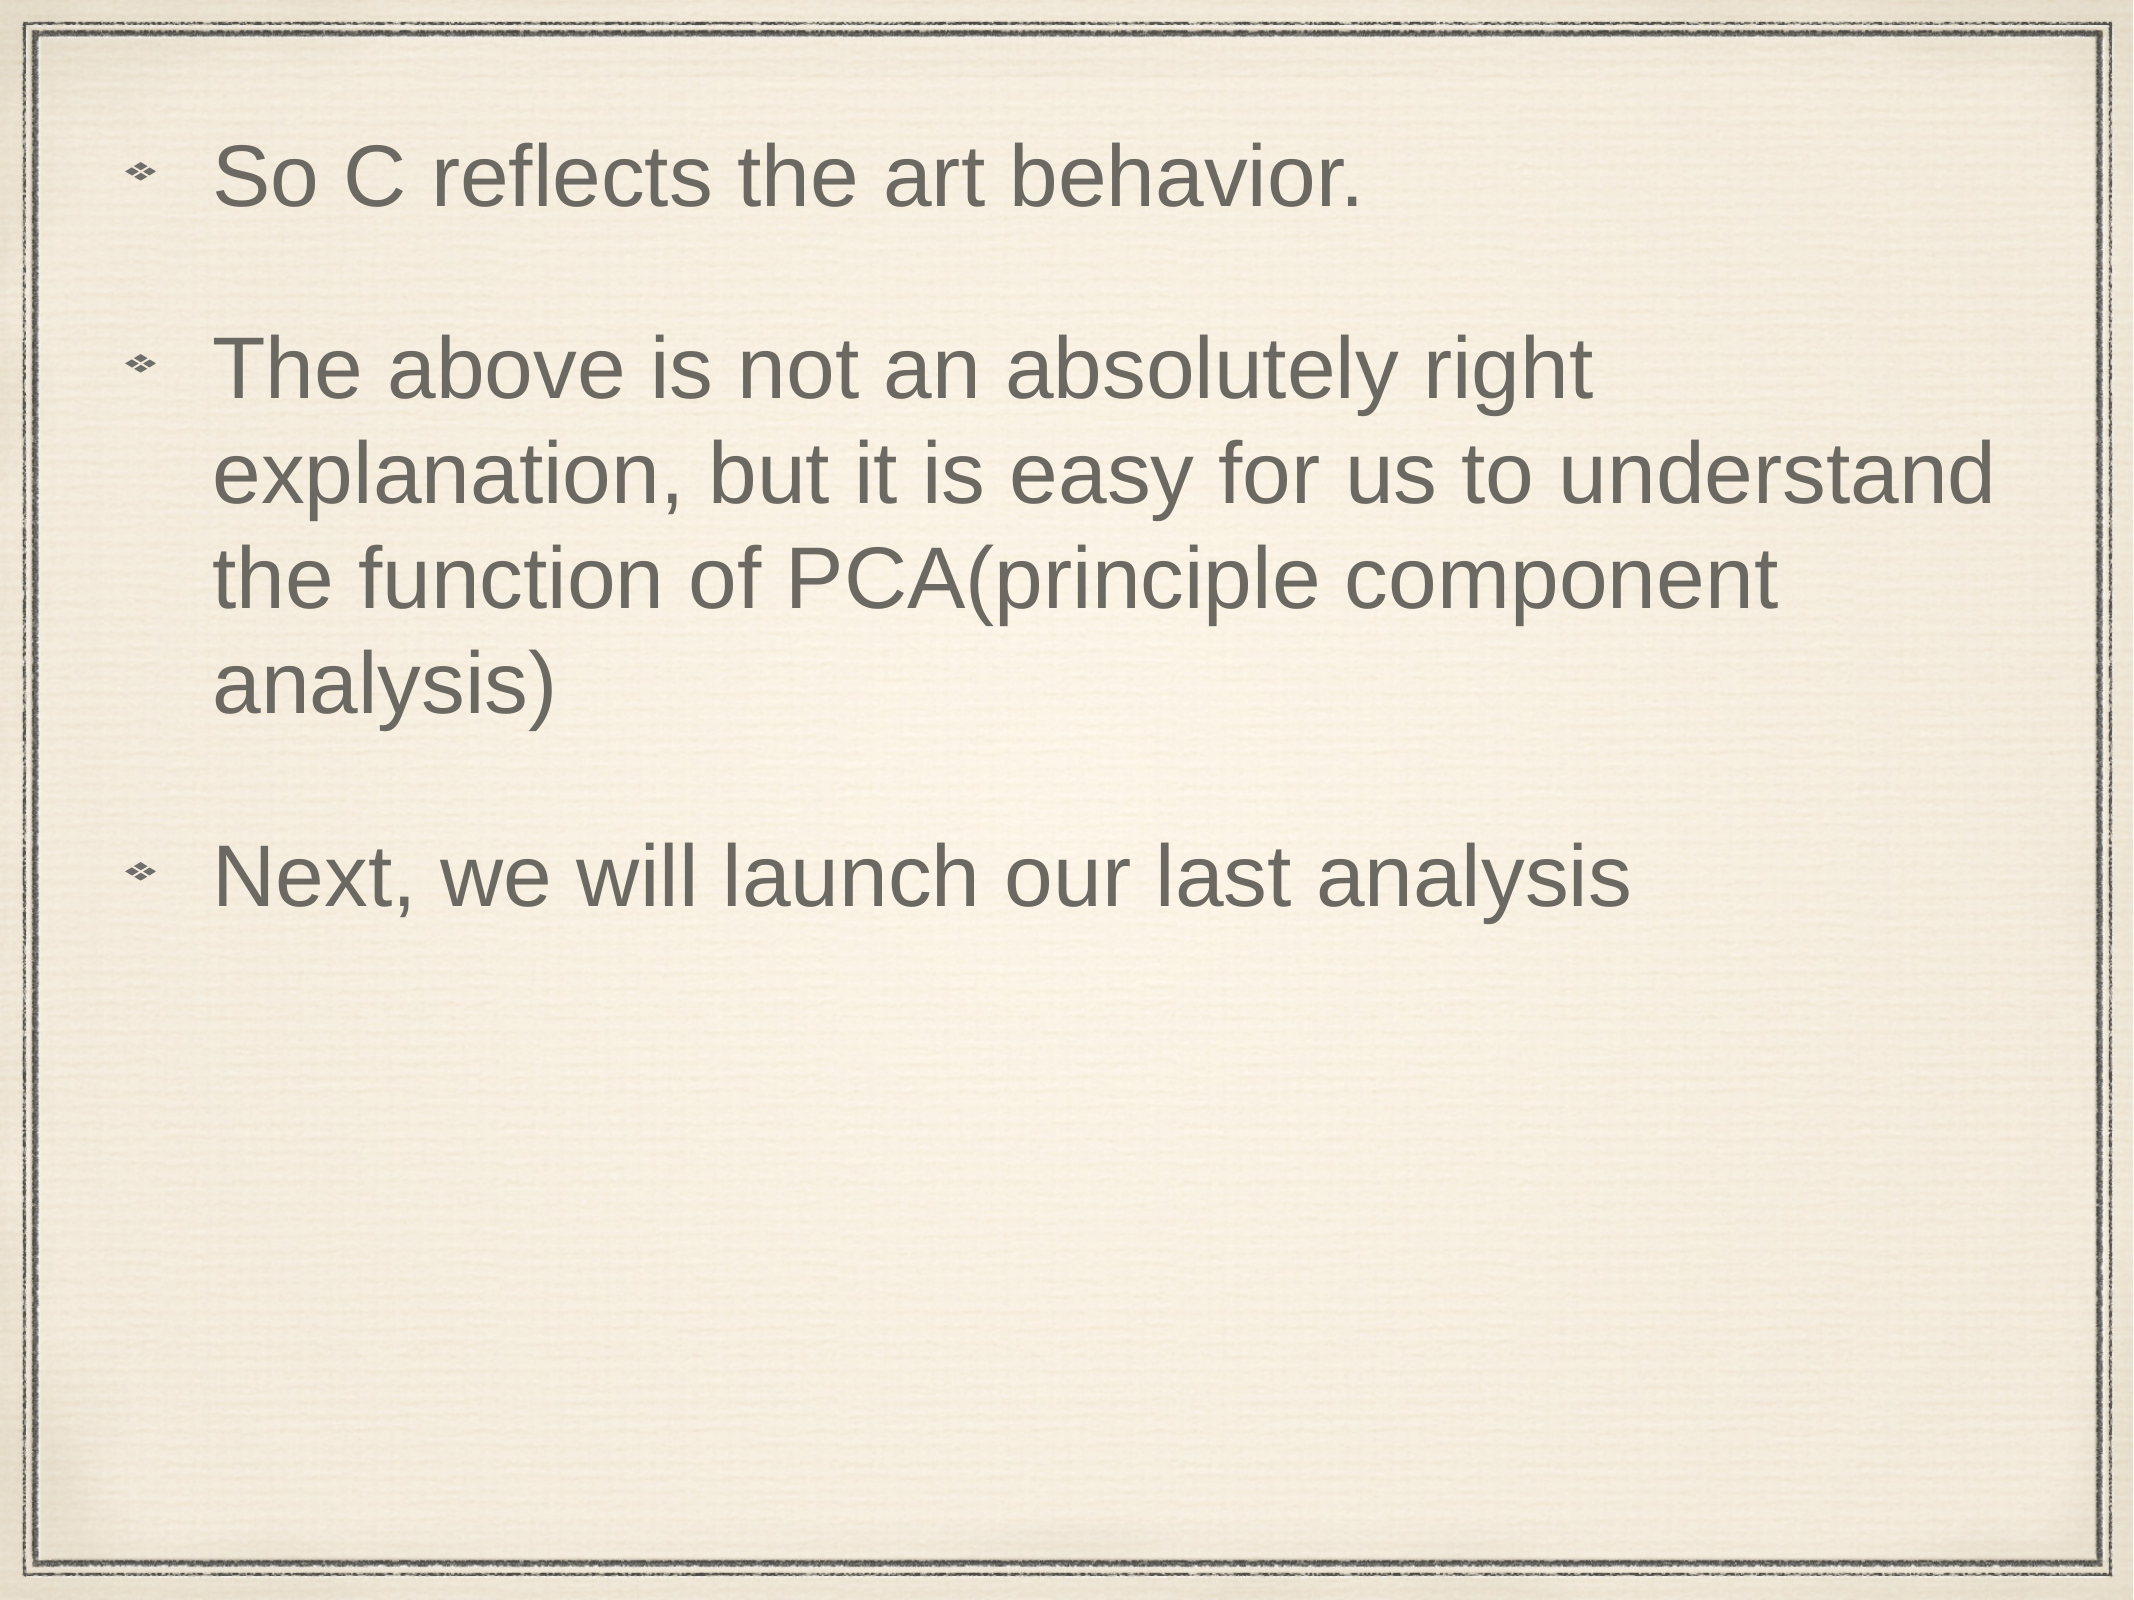

So C reflects the art behavior.
The above is not an absolutely right explanation, but it is easy for us to understand the function of PCA(principle component analysis)
Next, we will launch our last analysis